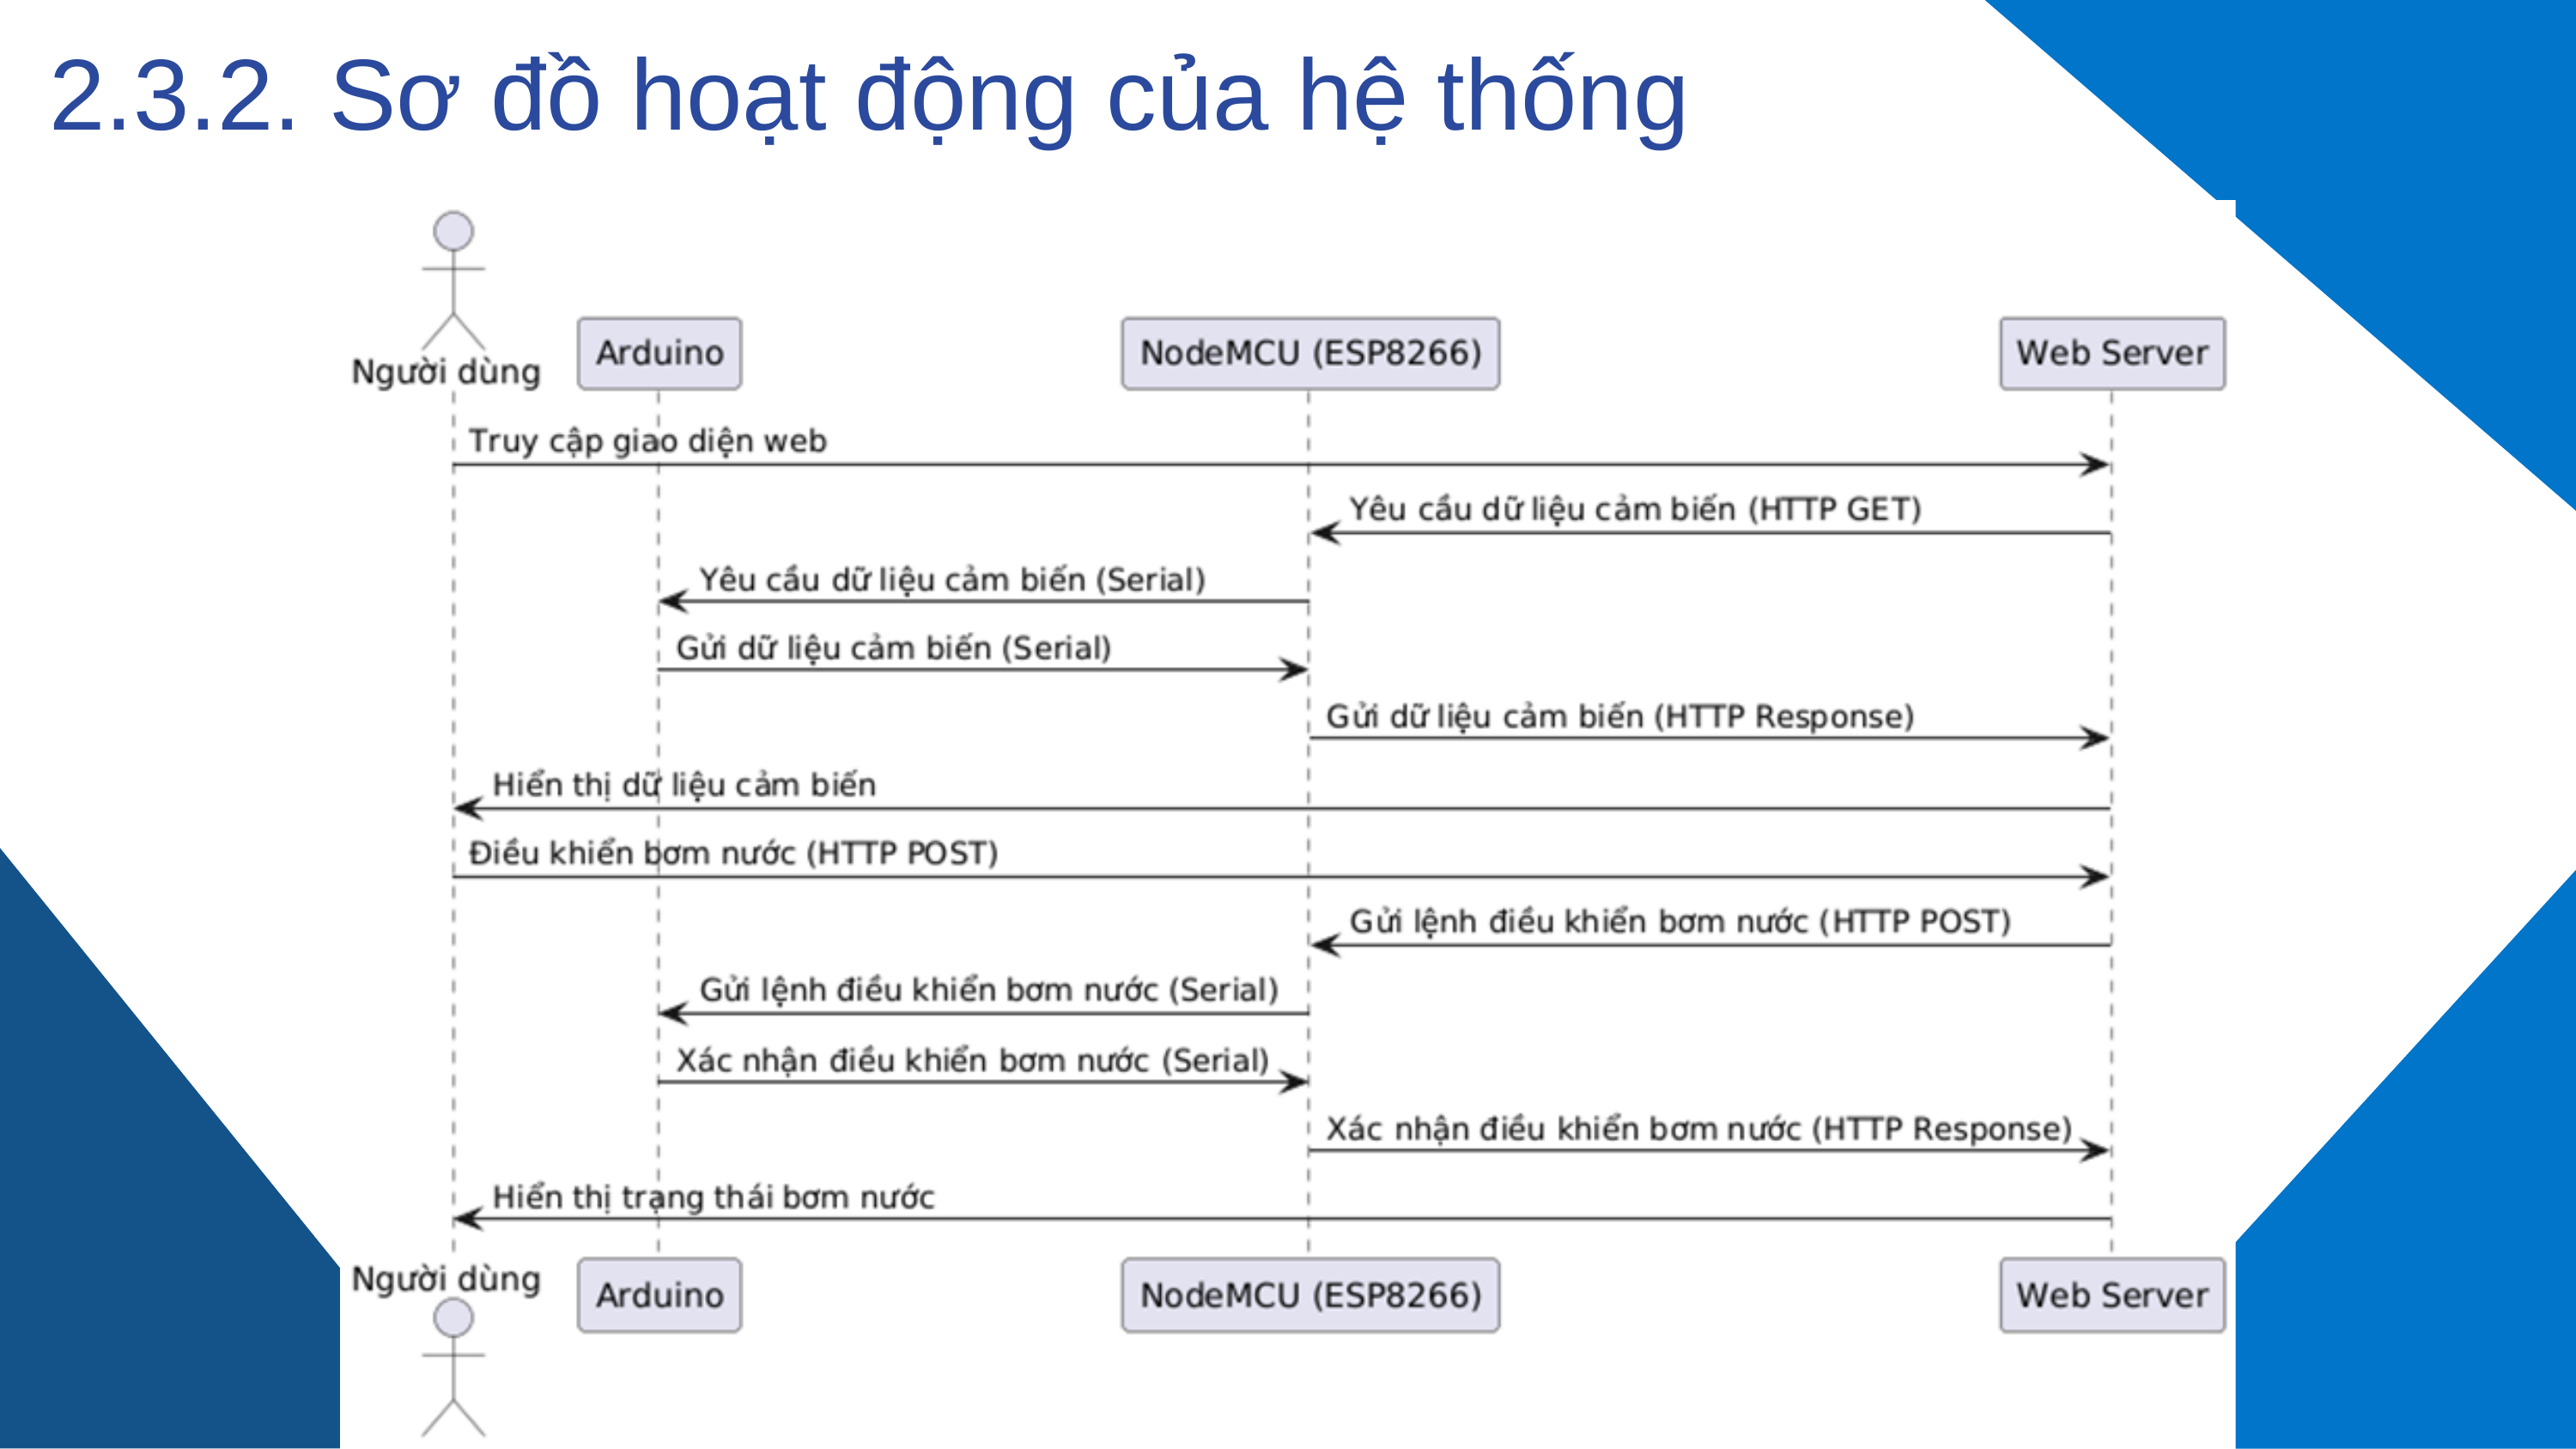

2.3.2. Sơ đồ hoạt động của hệ thống